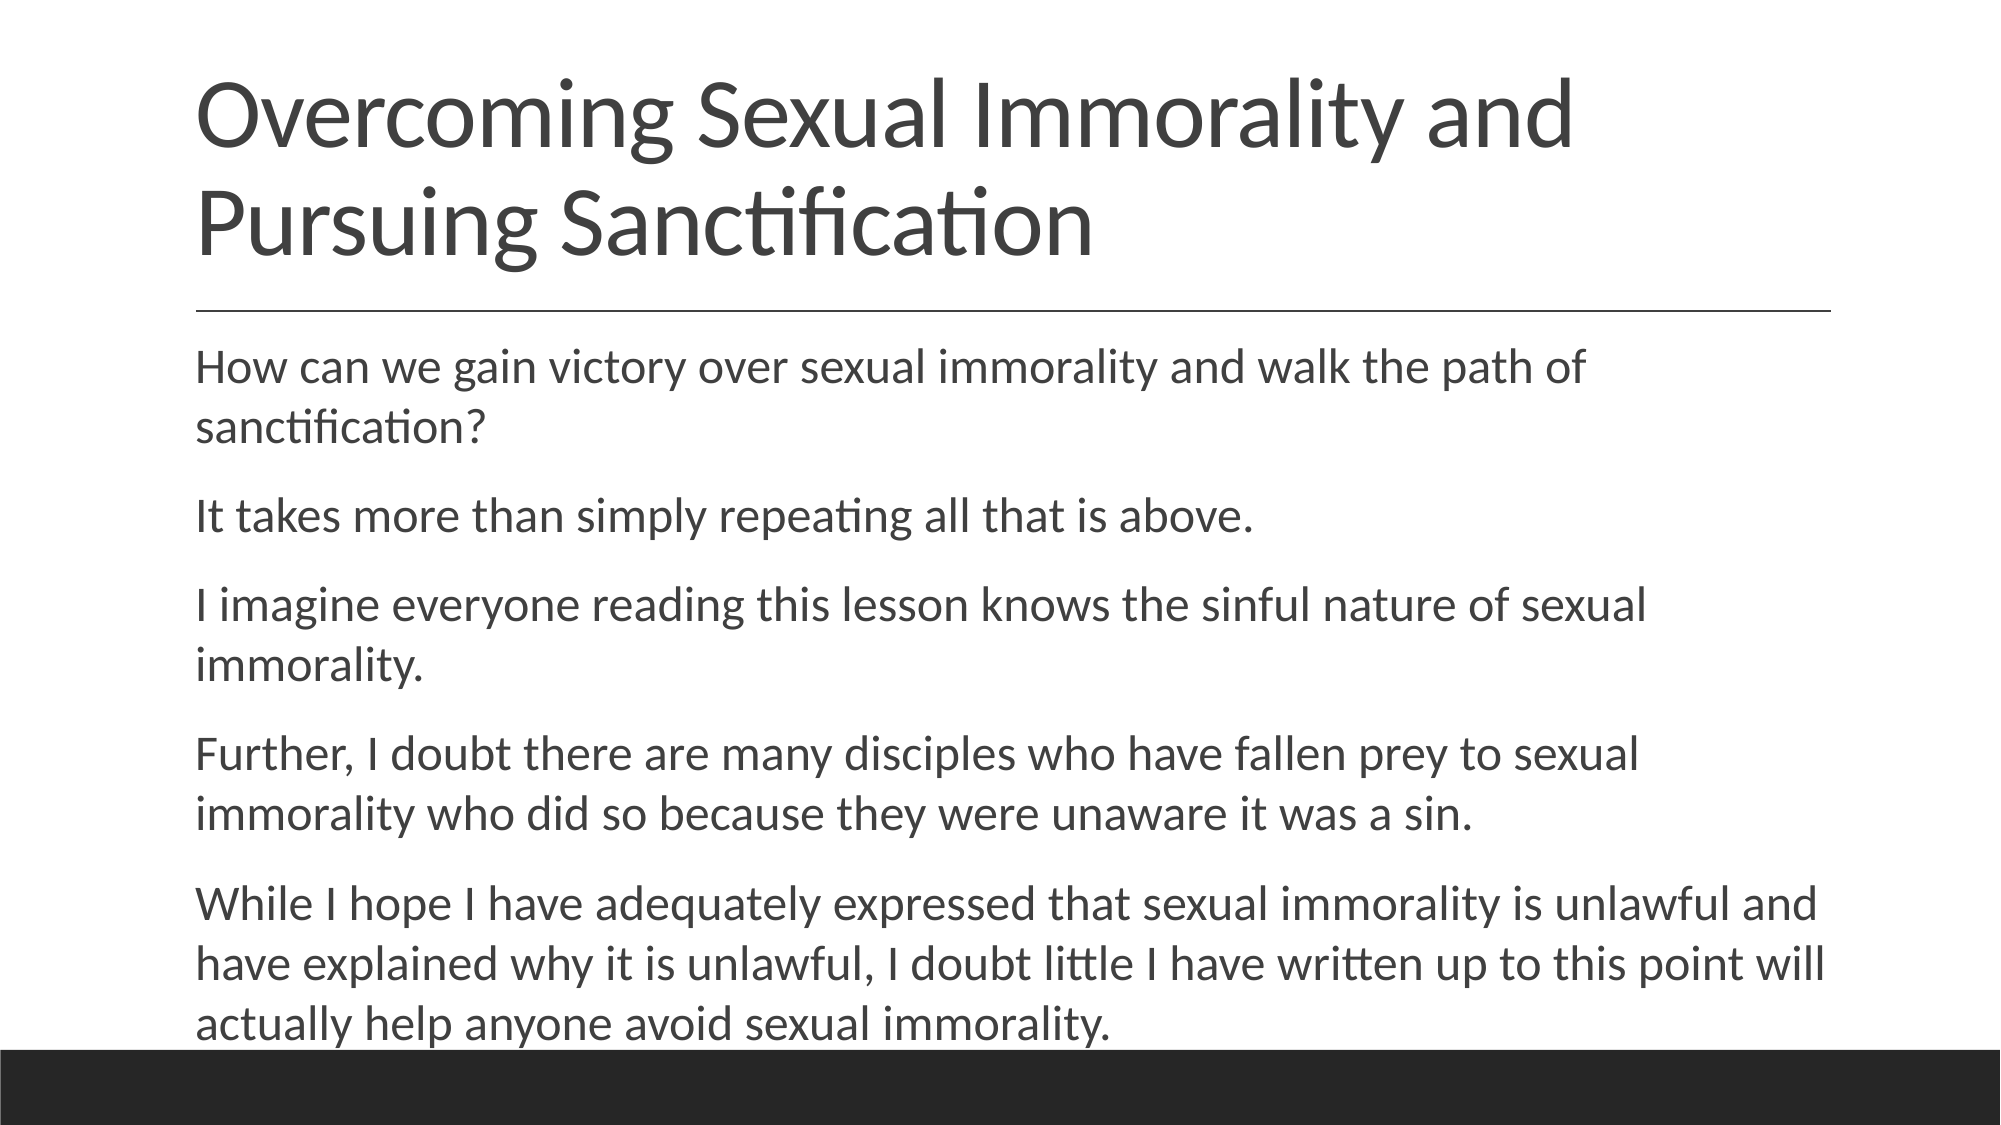

# Overcoming Sexual Immorality and Pursuing Sanctification
How can we gain victory over sexual immorality and walk the path of sanctification?
It takes more than simply repeating all that is above.
I imagine everyone reading this lesson knows the sinful nature of sexual immorality.
Further, I doubt there are many disciples who have fallen prey to sexual immorality who did so because they were unaware it was a sin.
While I hope I have adequately expressed that sexual immorality is unlawful and have explained why it is unlawful, I doubt little I have written up to this point will actually help anyone avoid sexual immorality.